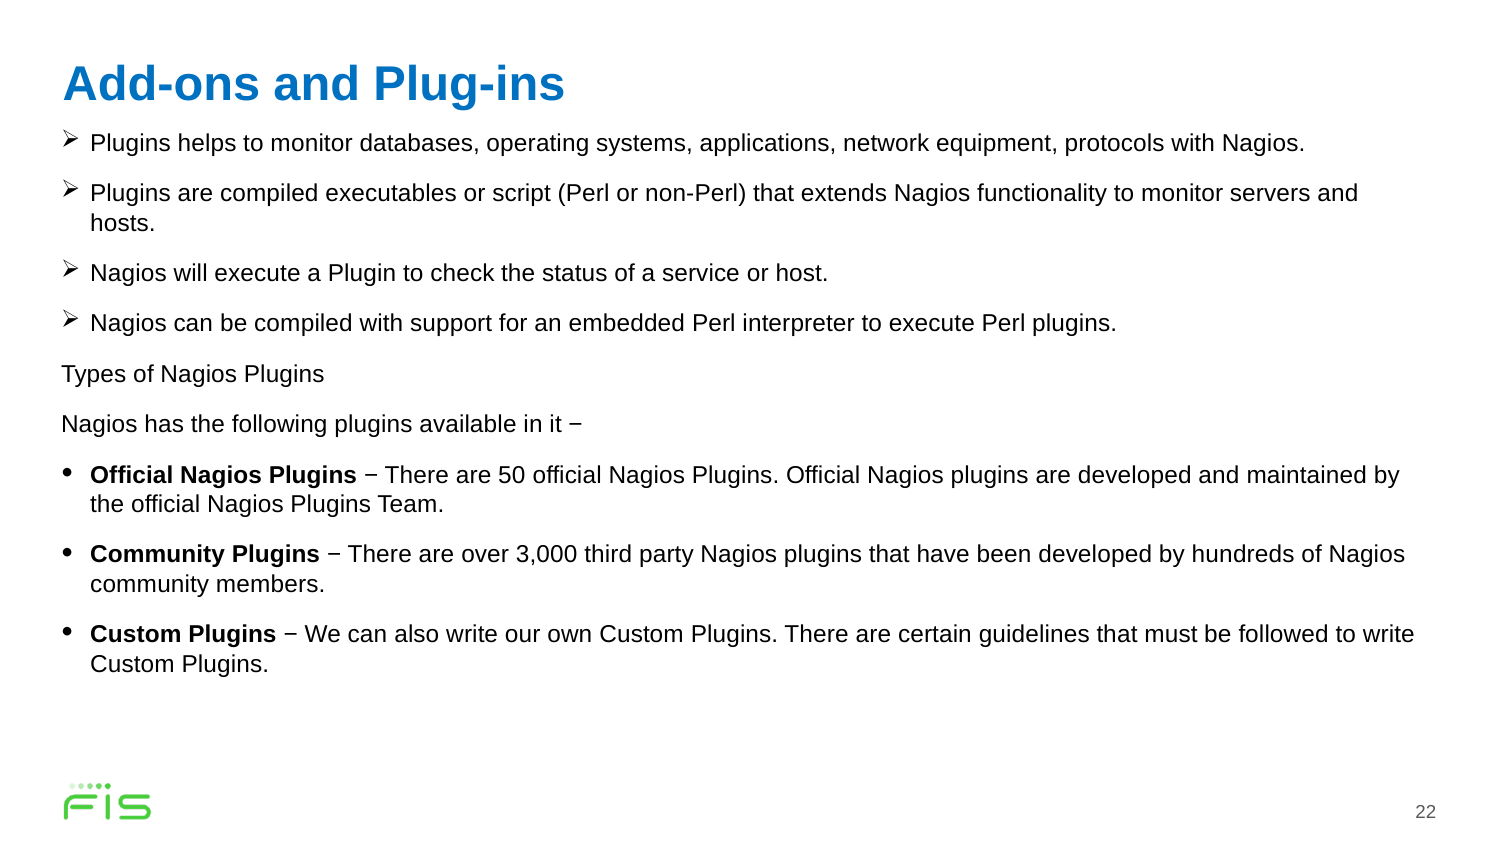

# Add-ons and Plug-ins
Plugins helps to monitor databases, operating systems, applications, network equipment, protocols with Nagios.
Plugins are compiled executables or script (Perl or non-Perl) that extends Nagios functionality to monitor servers and hosts.
Nagios will execute a Plugin to check the status of a service or host.
Nagios can be compiled with support for an embedded Perl interpreter to execute Perl plugins.
Types of Nagios Plugins
Nagios has the following plugins available in it −
Official Nagios Plugins − There are 50 official Nagios Plugins. Official Nagios plugins are developed and maintained by the official Nagios Plugins Team.
Community Plugins − There are over 3,000 third party Nagios plugins that have been developed by hundreds of Nagios community members.
Custom Plugins − We can also write our own Custom Plugins. There are certain guidelines that must be followed to write Custom Plugins.

22